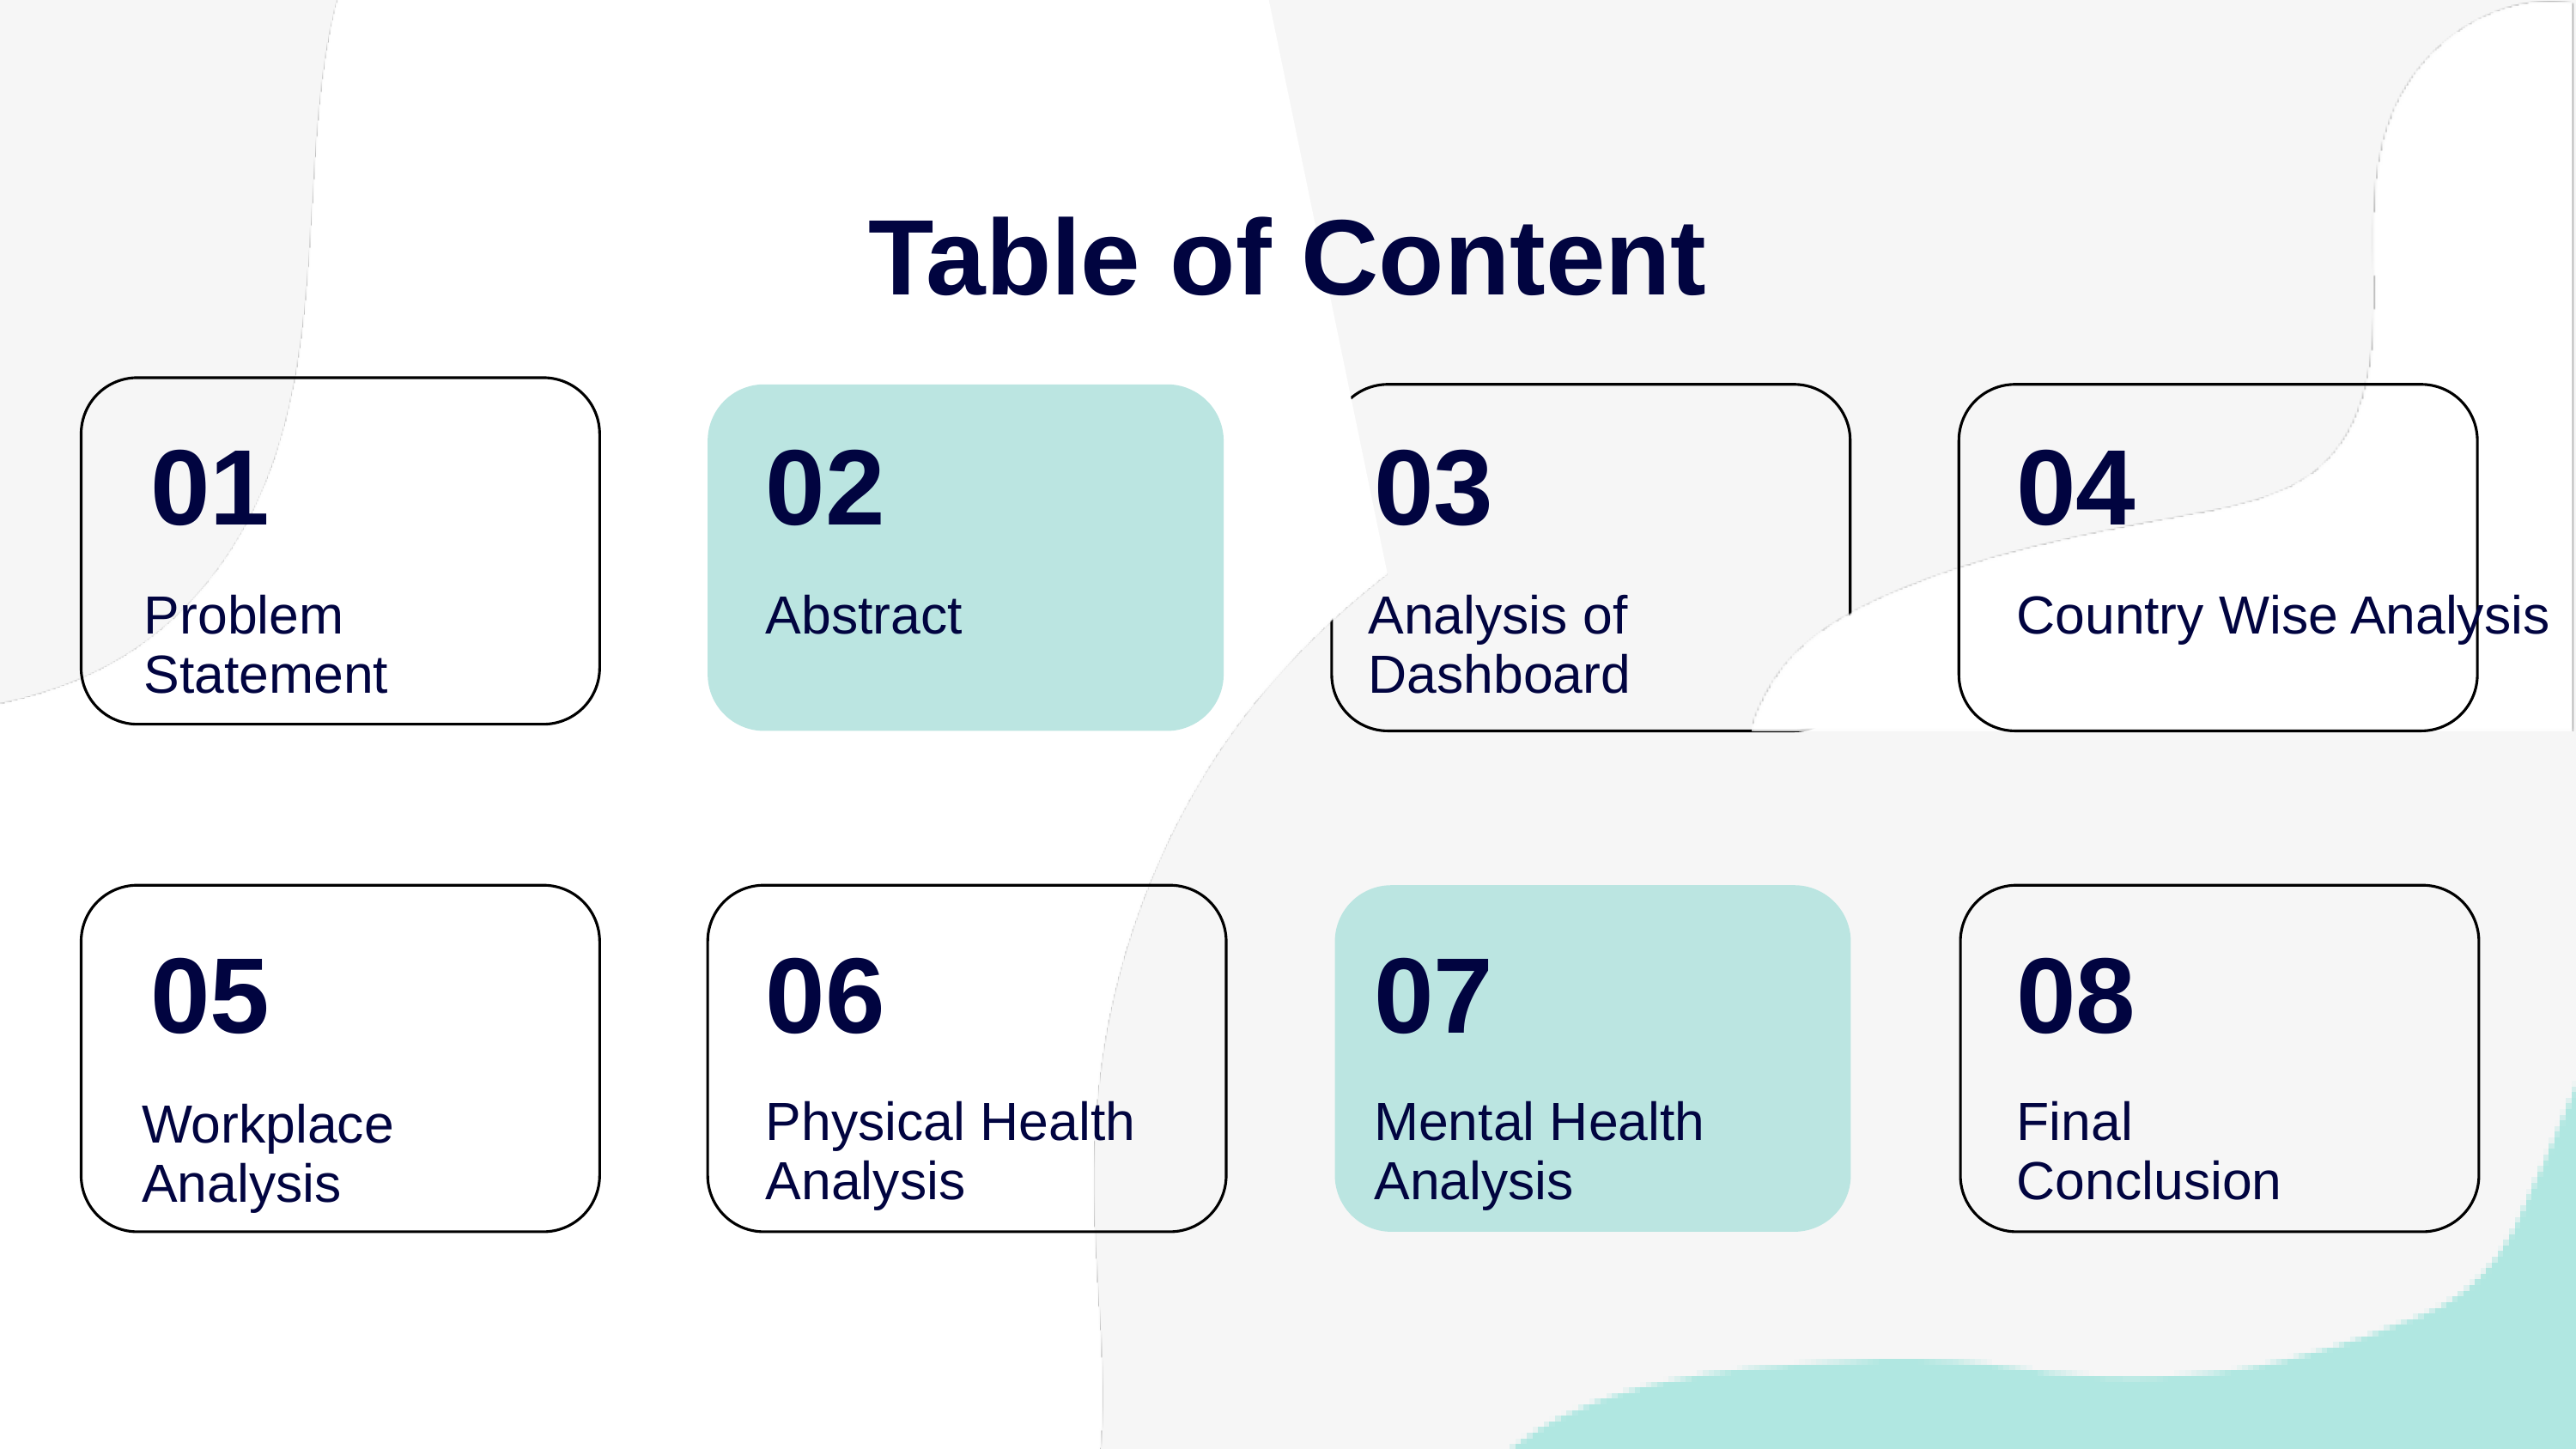

Table of Content

01
02
03
04
Problem
Statement
Abstract
Analysis of
Dashboard
Country Wise Analysis

05
06
07
08
Physical Health
Analysis
Mental Health
Analysis
Final
Conclusion
Workplace
Analysis